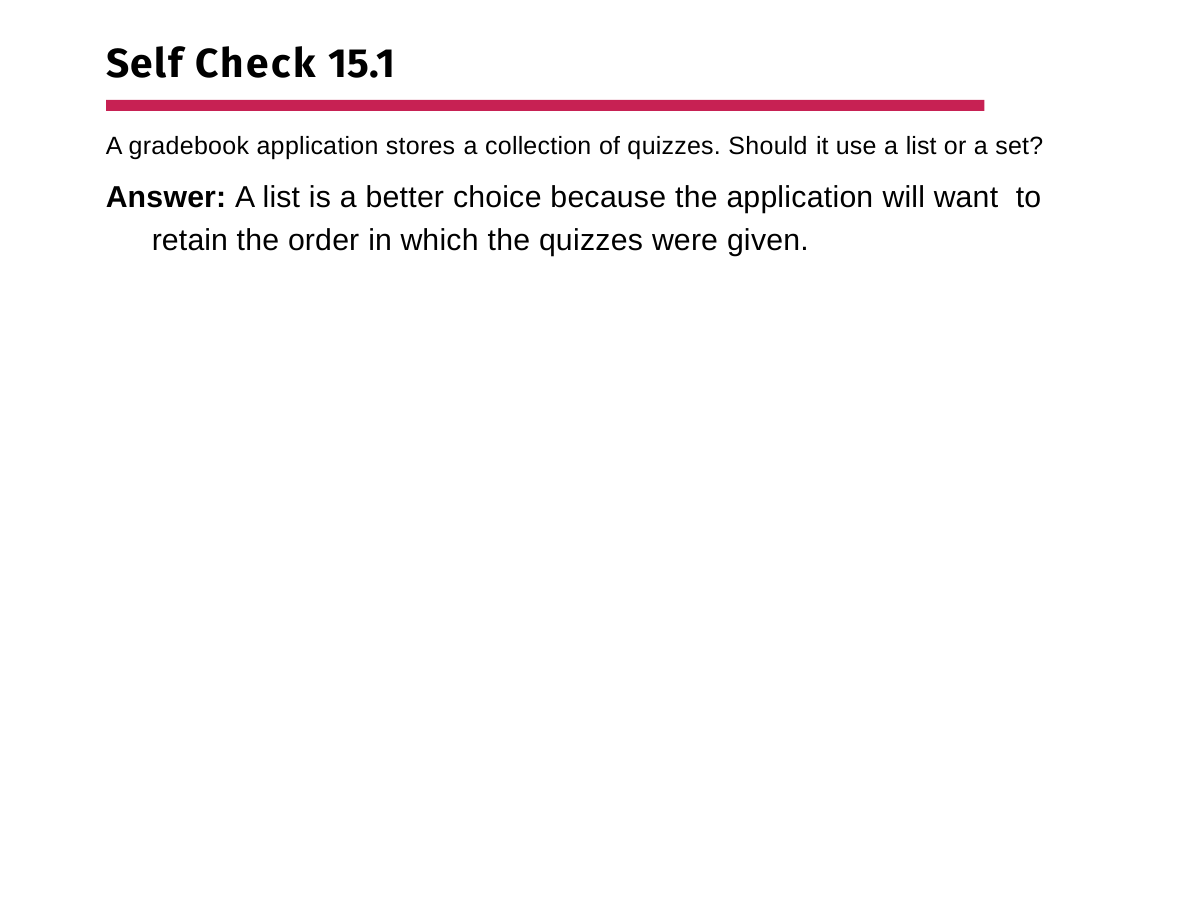

# Self Check 15.1

A gradebook application stores a collection of quizzes. Should it use a list or a set?
Answer: A list is a better choice because the application will want  to retain the order in which the quizzes were given.